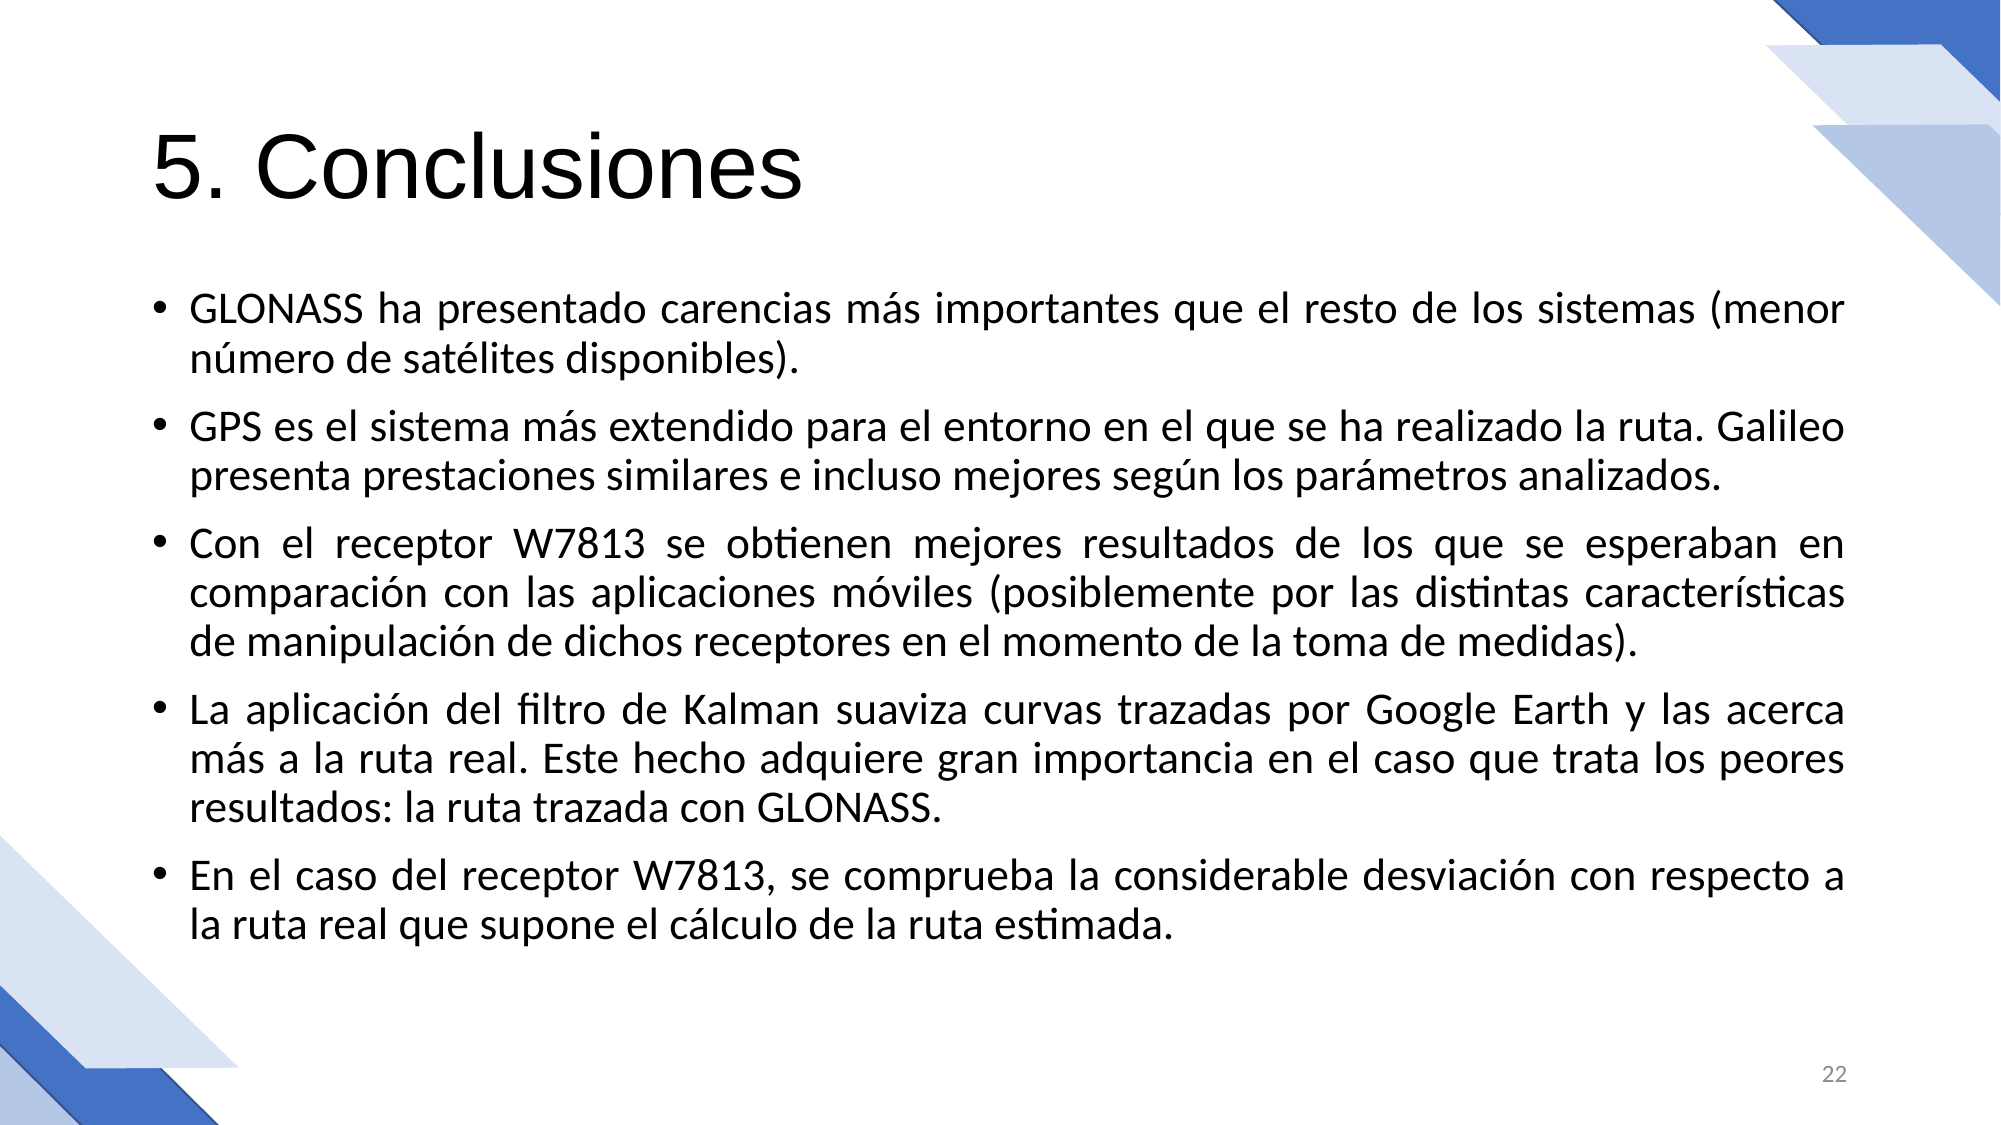

# 5. Conclusiones
GLONASS ha presentado carencias más importantes que el resto de los sistemas (menor número de satélites disponibles).
GPS es el sistema más extendido para el entorno en el que se ha realizado la ruta. Galileo presenta prestaciones similares e incluso mejores según los parámetros analizados.
Con el receptor W7813 se obtienen mejores resultados de los que se esperaban en comparación con las aplicaciones móviles (posiblemente por las distintas características de manipulación de dichos receptores en el momento de la toma de medidas).
La aplicación del filtro de Kalman suaviza curvas trazadas por Google Earth y las acerca más a la ruta real. Este hecho adquiere gran importancia en el caso que trata los peores resultados: la ruta trazada con GLONASS.
En el caso del receptor W7813, se comprueba la considerable desviación con respecto a la ruta real que supone el cálculo de la ruta estimada.

22